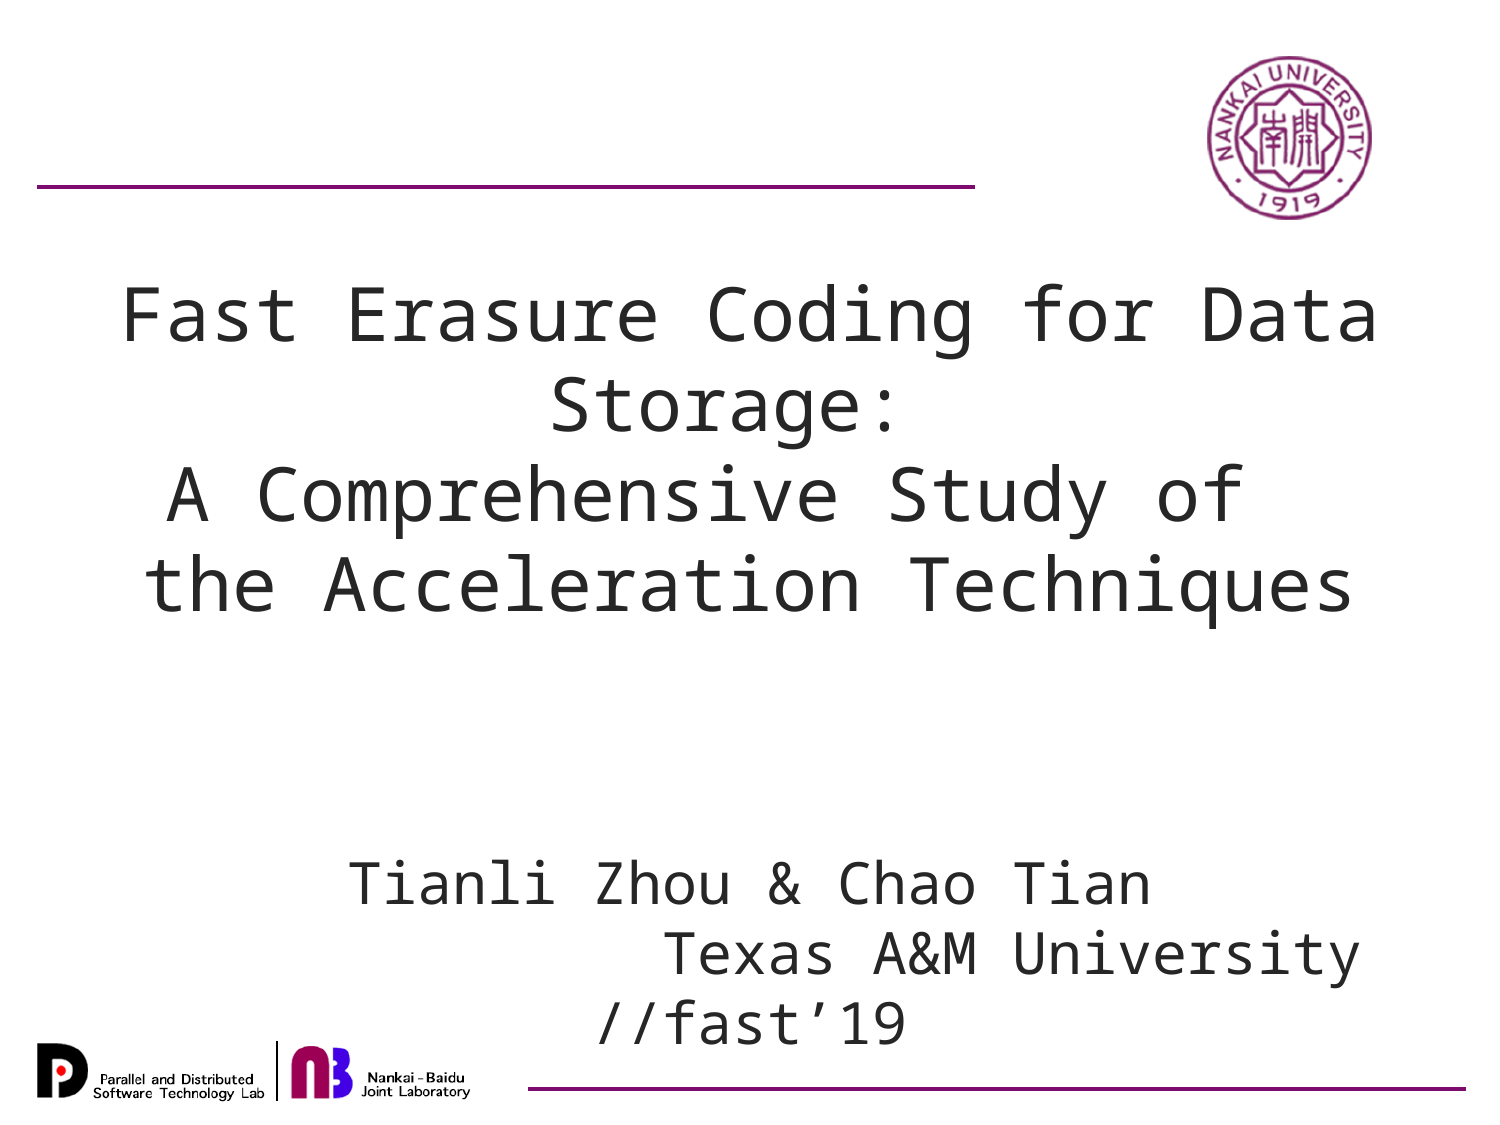

Fast Erasure Coding for Data Storage:
A Comprehensive Study of
the Acceleration Techniques

Tianli Zhou & Chao Tian
               Texas A&M University //fast’19